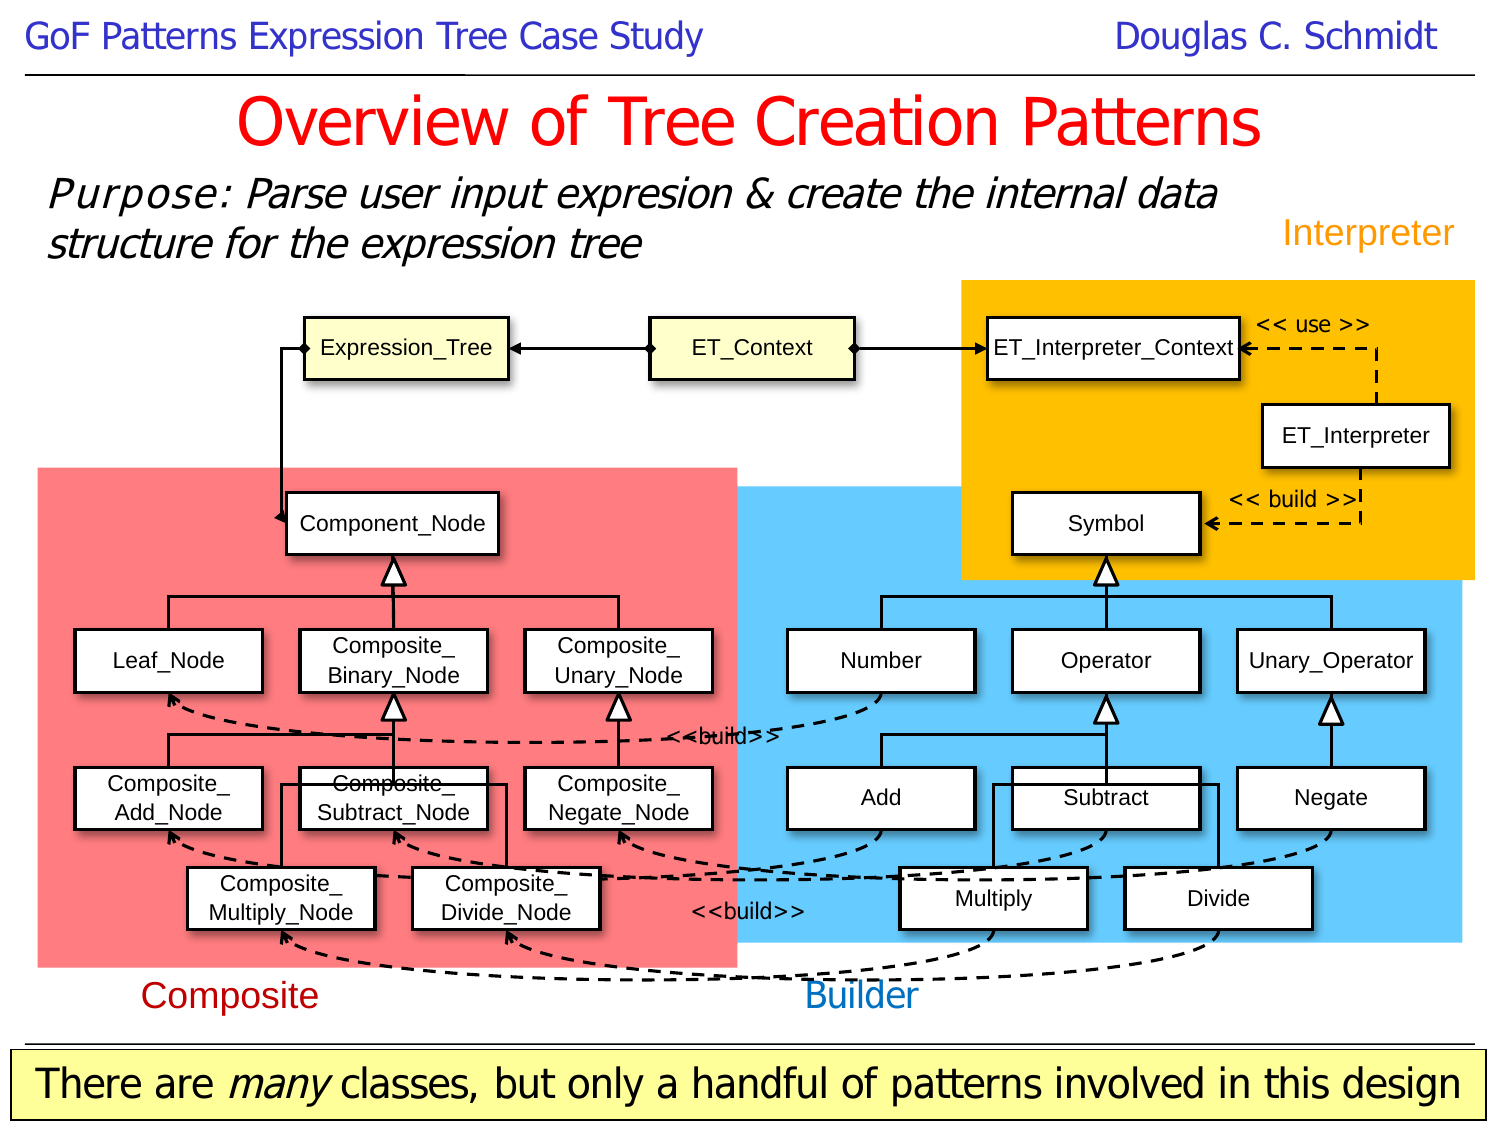

# Overview of Tree Creation Patterns
Purpose: Parse user input expresion & create the internal data structure for the expression tree
Interpreter

<< use >>
Expression_Tree
ET_Context
ET_Interpreter_Context
ET_Interpreter

Composite
<< build >>

Builder
Component_Node
Symbol

Leaf_Node
Composite_
Binary_Node
Composite_
Unary_Node
Number
Operator
Unary_Operator

<<build>>
Composite_
Add_Node
Composite_
Subtract_Node
Composite_
Negate_Node
Add
Subtract
Negate
Composite_
Multiply_Node
Composite_
Divide_Node
Multiply
Divide
<<build>>

There are many classes, but only a handful of patterns involved in this design